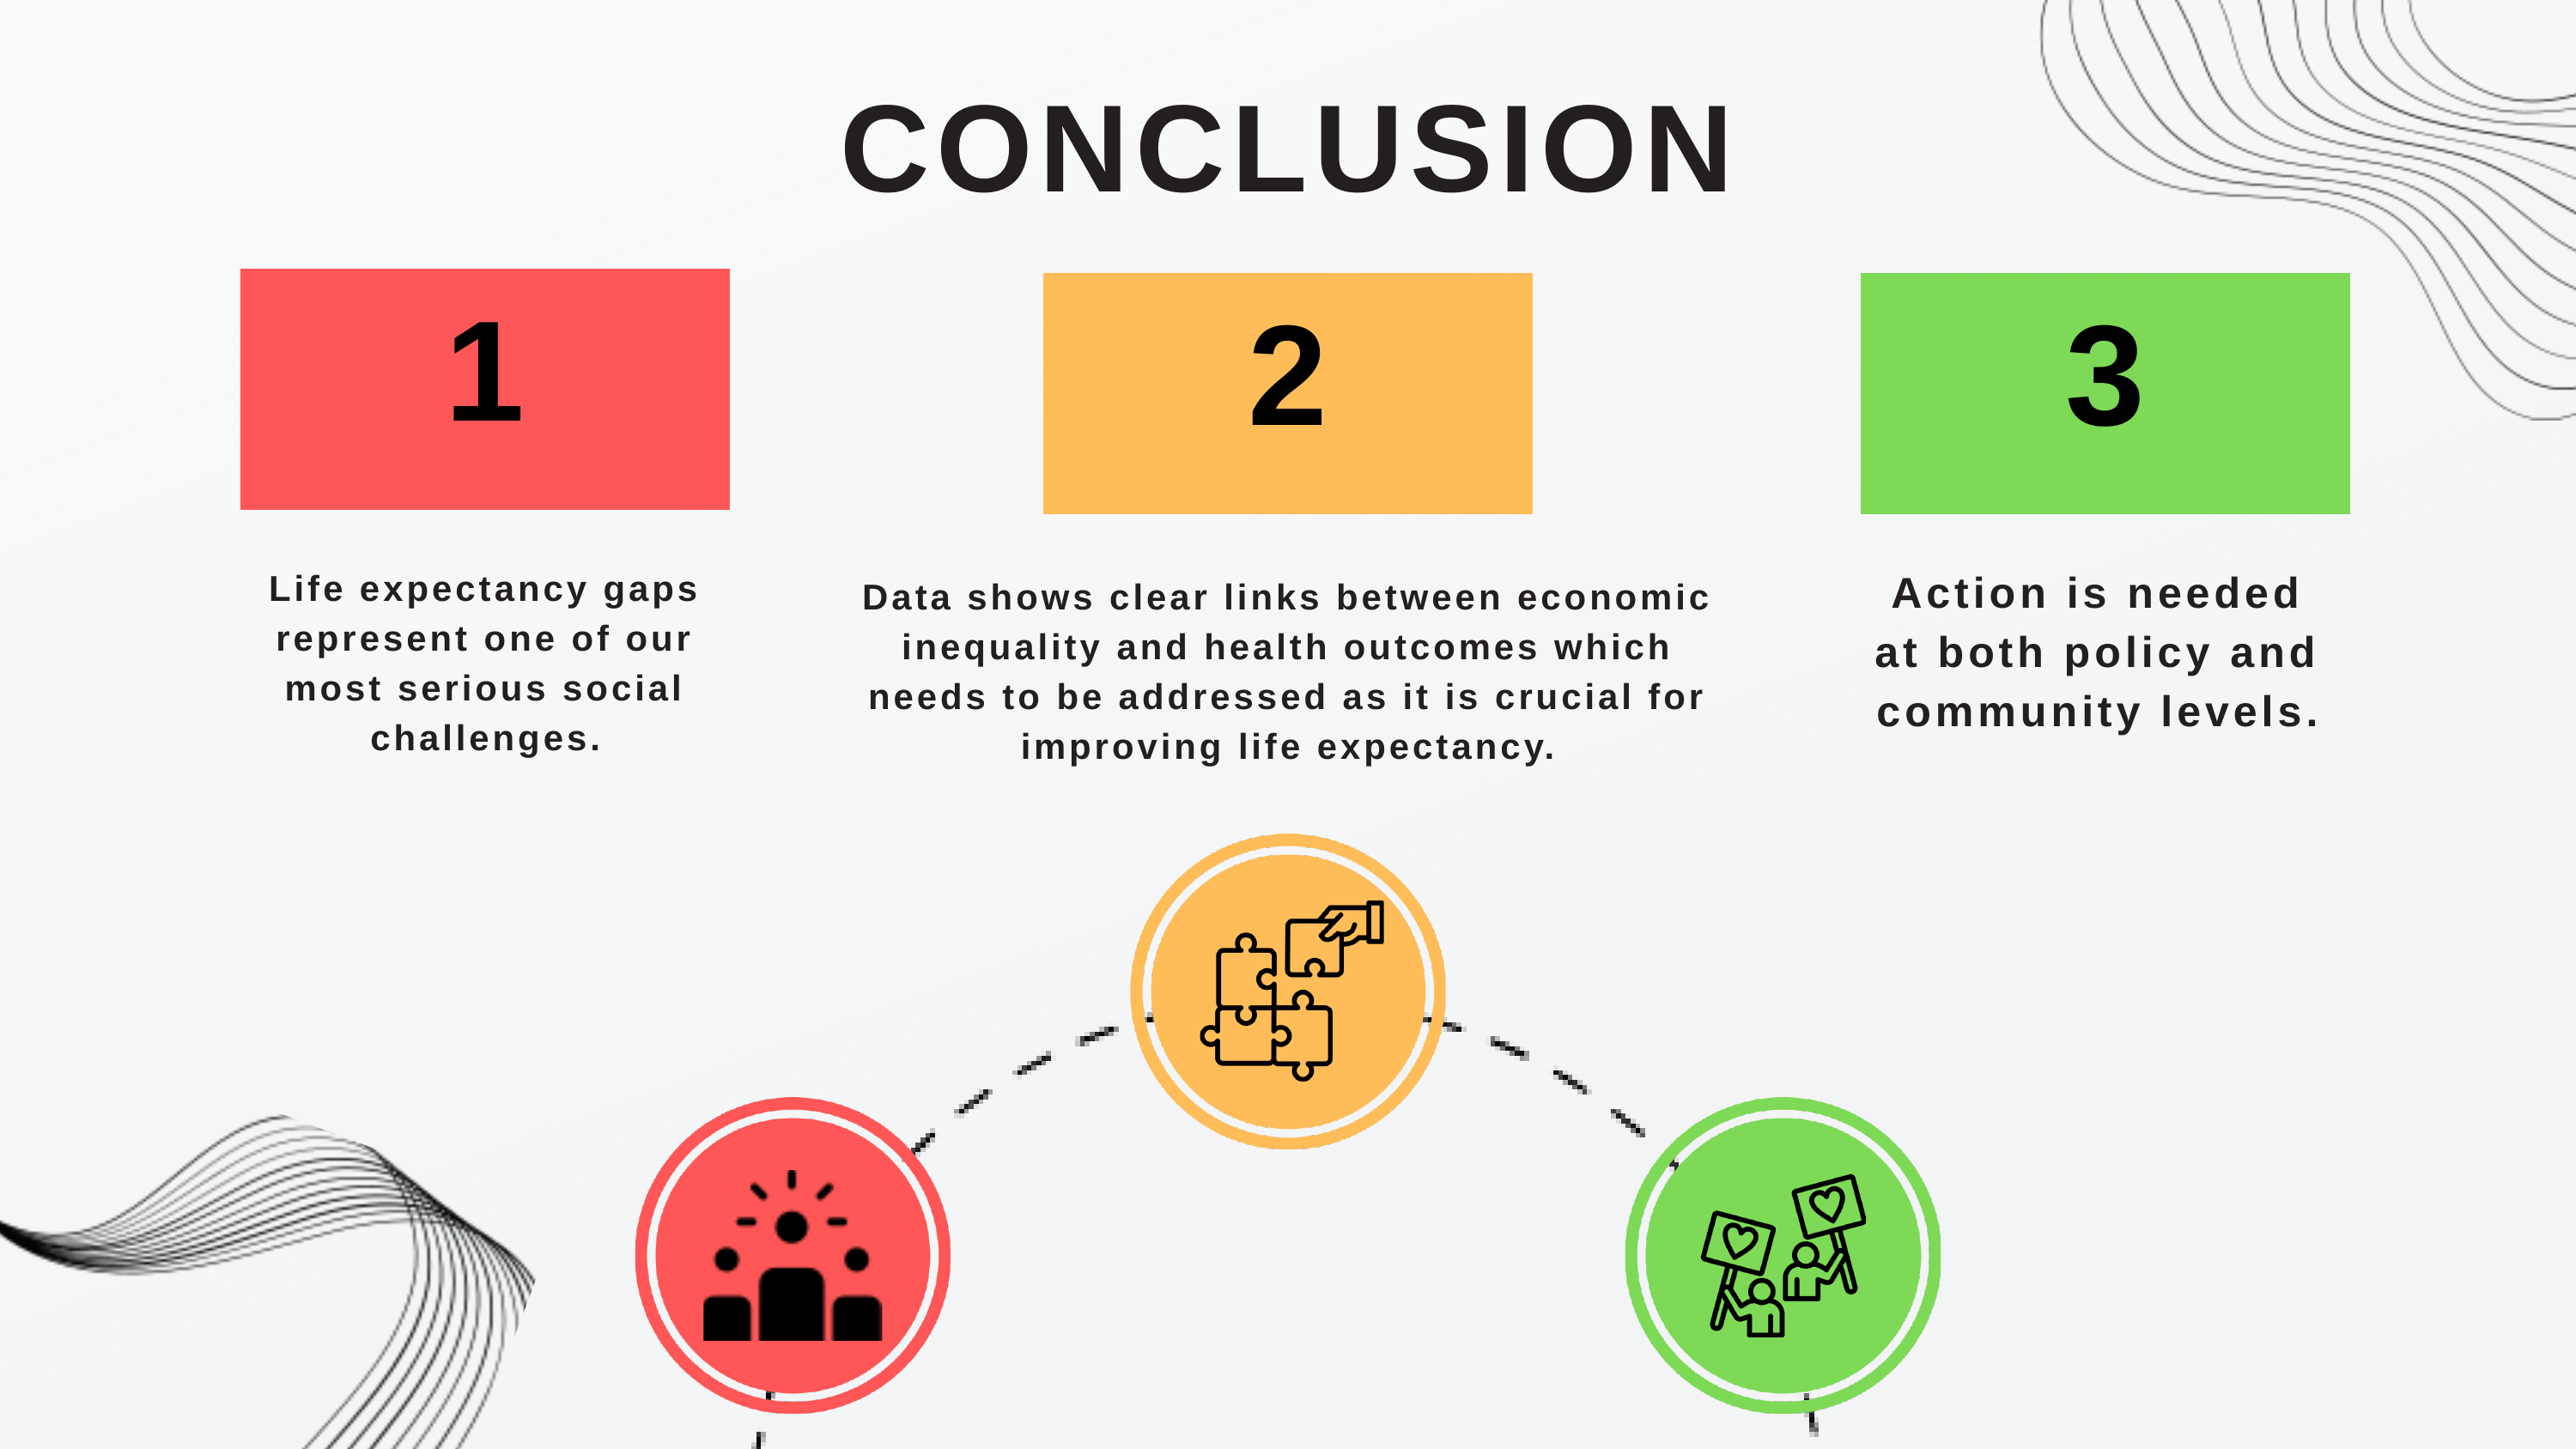

CONCLUSION

1

2

3
Action is needed at both policy and community levels.
Life expectancy gaps represent one of our most serious social challenges.
Data shows clear links between economic inequality and health outcomes which needs to be addressed as it is crucial for improving life expectancy.